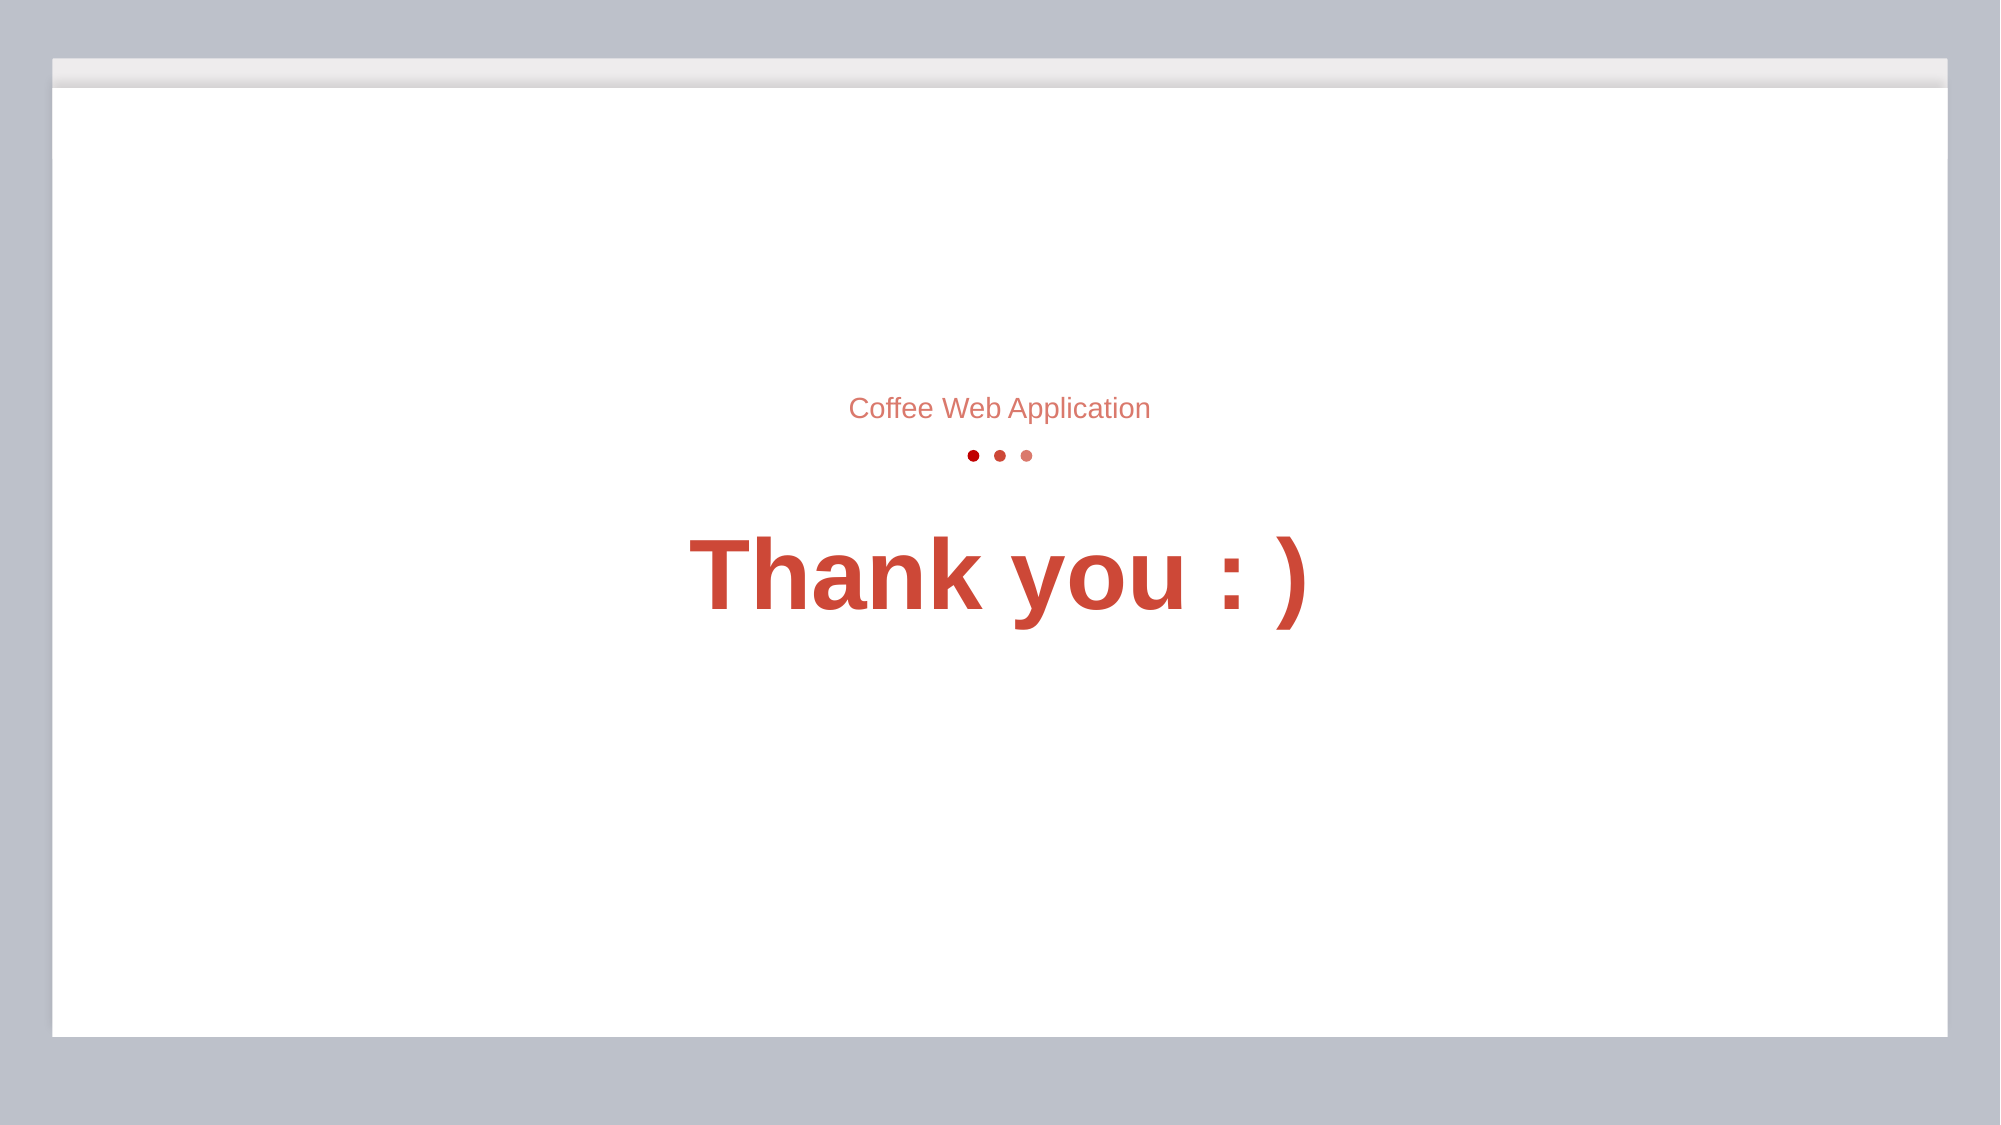

Coffee Web Application

Thank you : )